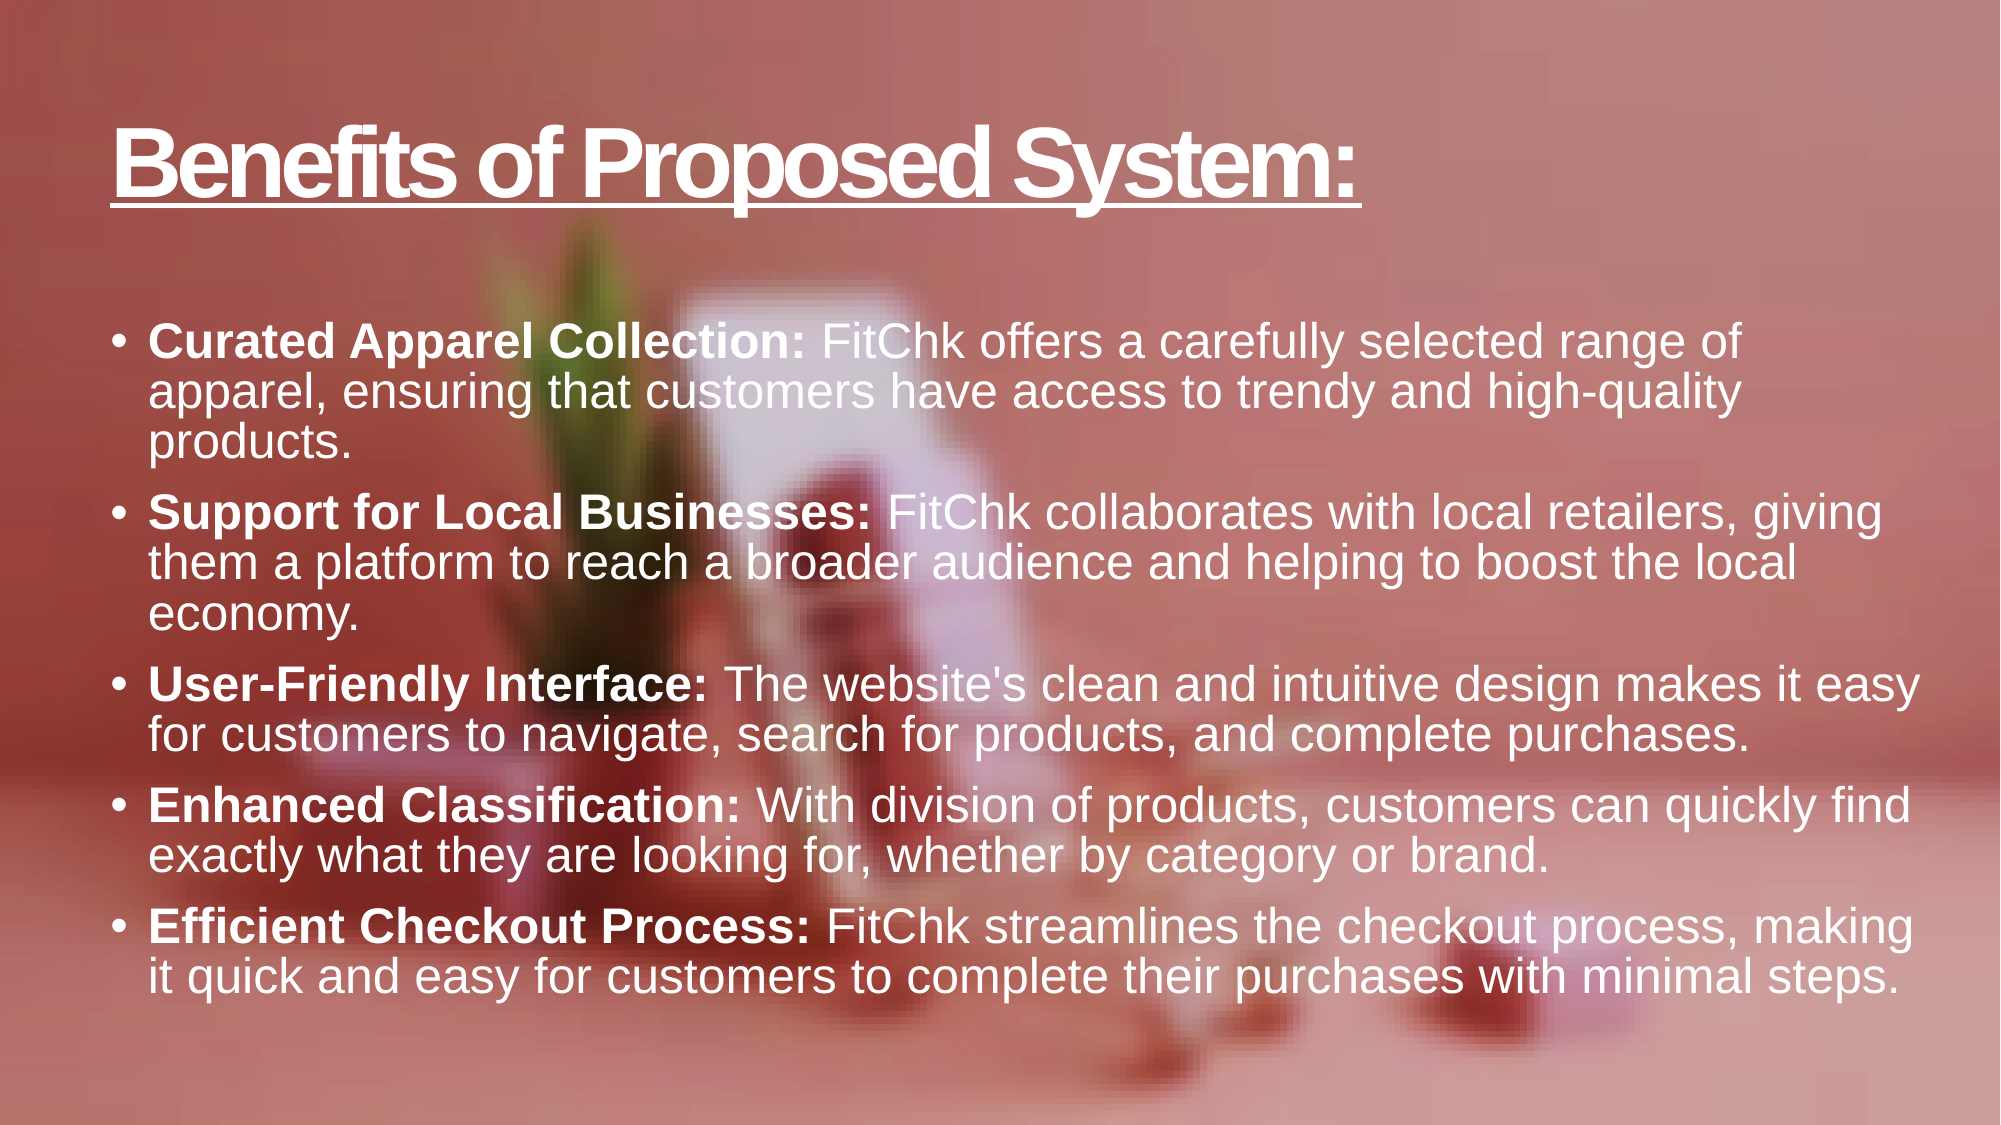

# Benefits of Proposed System:
Curated Apparel Collection: FitChk offers a carefully selected range of apparel, ensuring that customers have access to trendy and high-quality products.
Support for Local Businesses: FitChk collaborates with local retailers, giving them a platform to reach a broader audience and helping to boost the local economy.
User-Friendly Interface: The website's clean and intuitive design makes it easy for customers to navigate, search for products, and complete purchases.
Enhanced Classification: With division of products, customers can quickly find exactly what they are looking for, whether by category or brand.
Efficient Checkout Process: FitChk streamlines the checkout process, making it quick and easy for customers to complete their purchases with minimal steps.